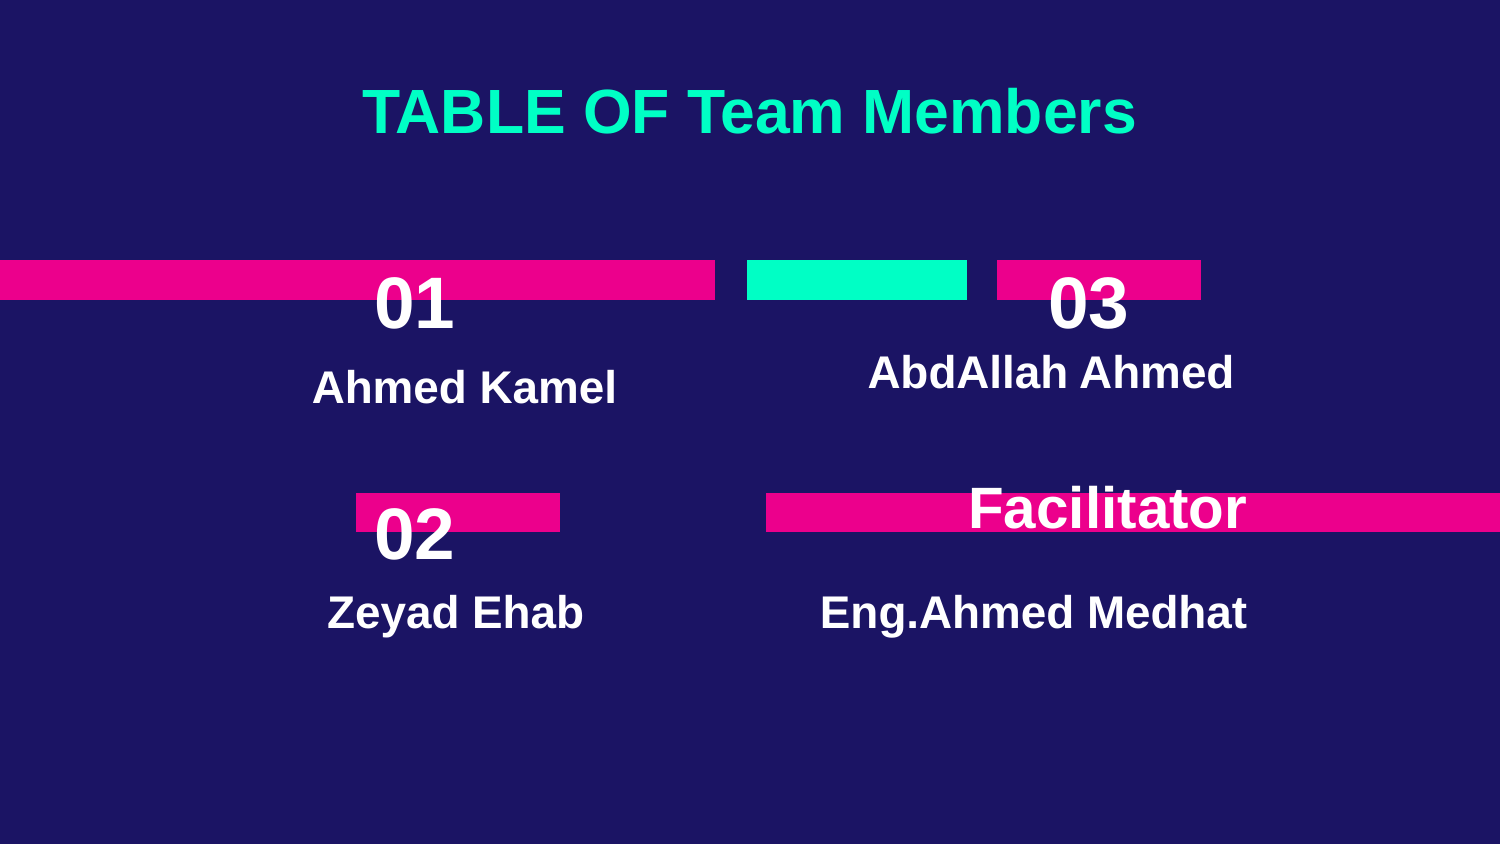

TABLE OF Team Members
# 01
03
AbdAllah Ahmed
Ahmed Kamel
Facilitator
02
Eng.Ahmed Medhat
Zeyad Ehab